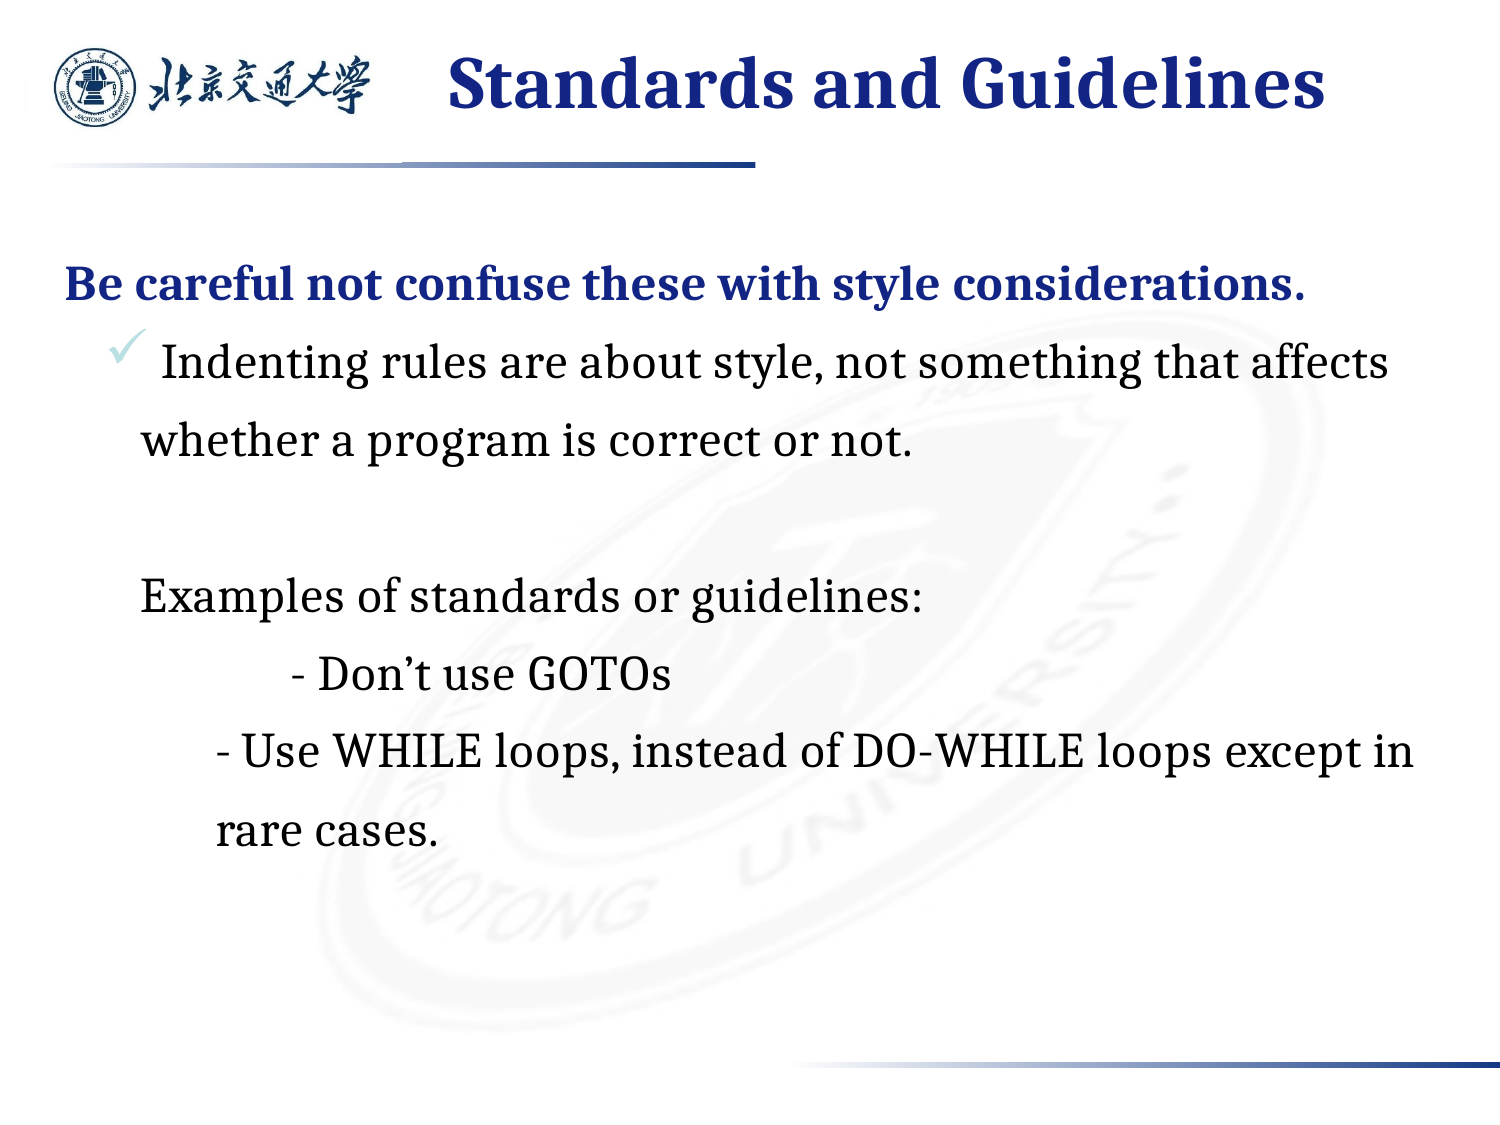

# Standards and Guidelines
Be careful not confuse these with style considerations.
 Indenting rules are about style, not something that affects whether a program is correct or not.

Examples of standards or guidelines:
	- Don’t use GOTOs
- Use WHILE loops, instead of DO-WHILE loops except in rare cases.